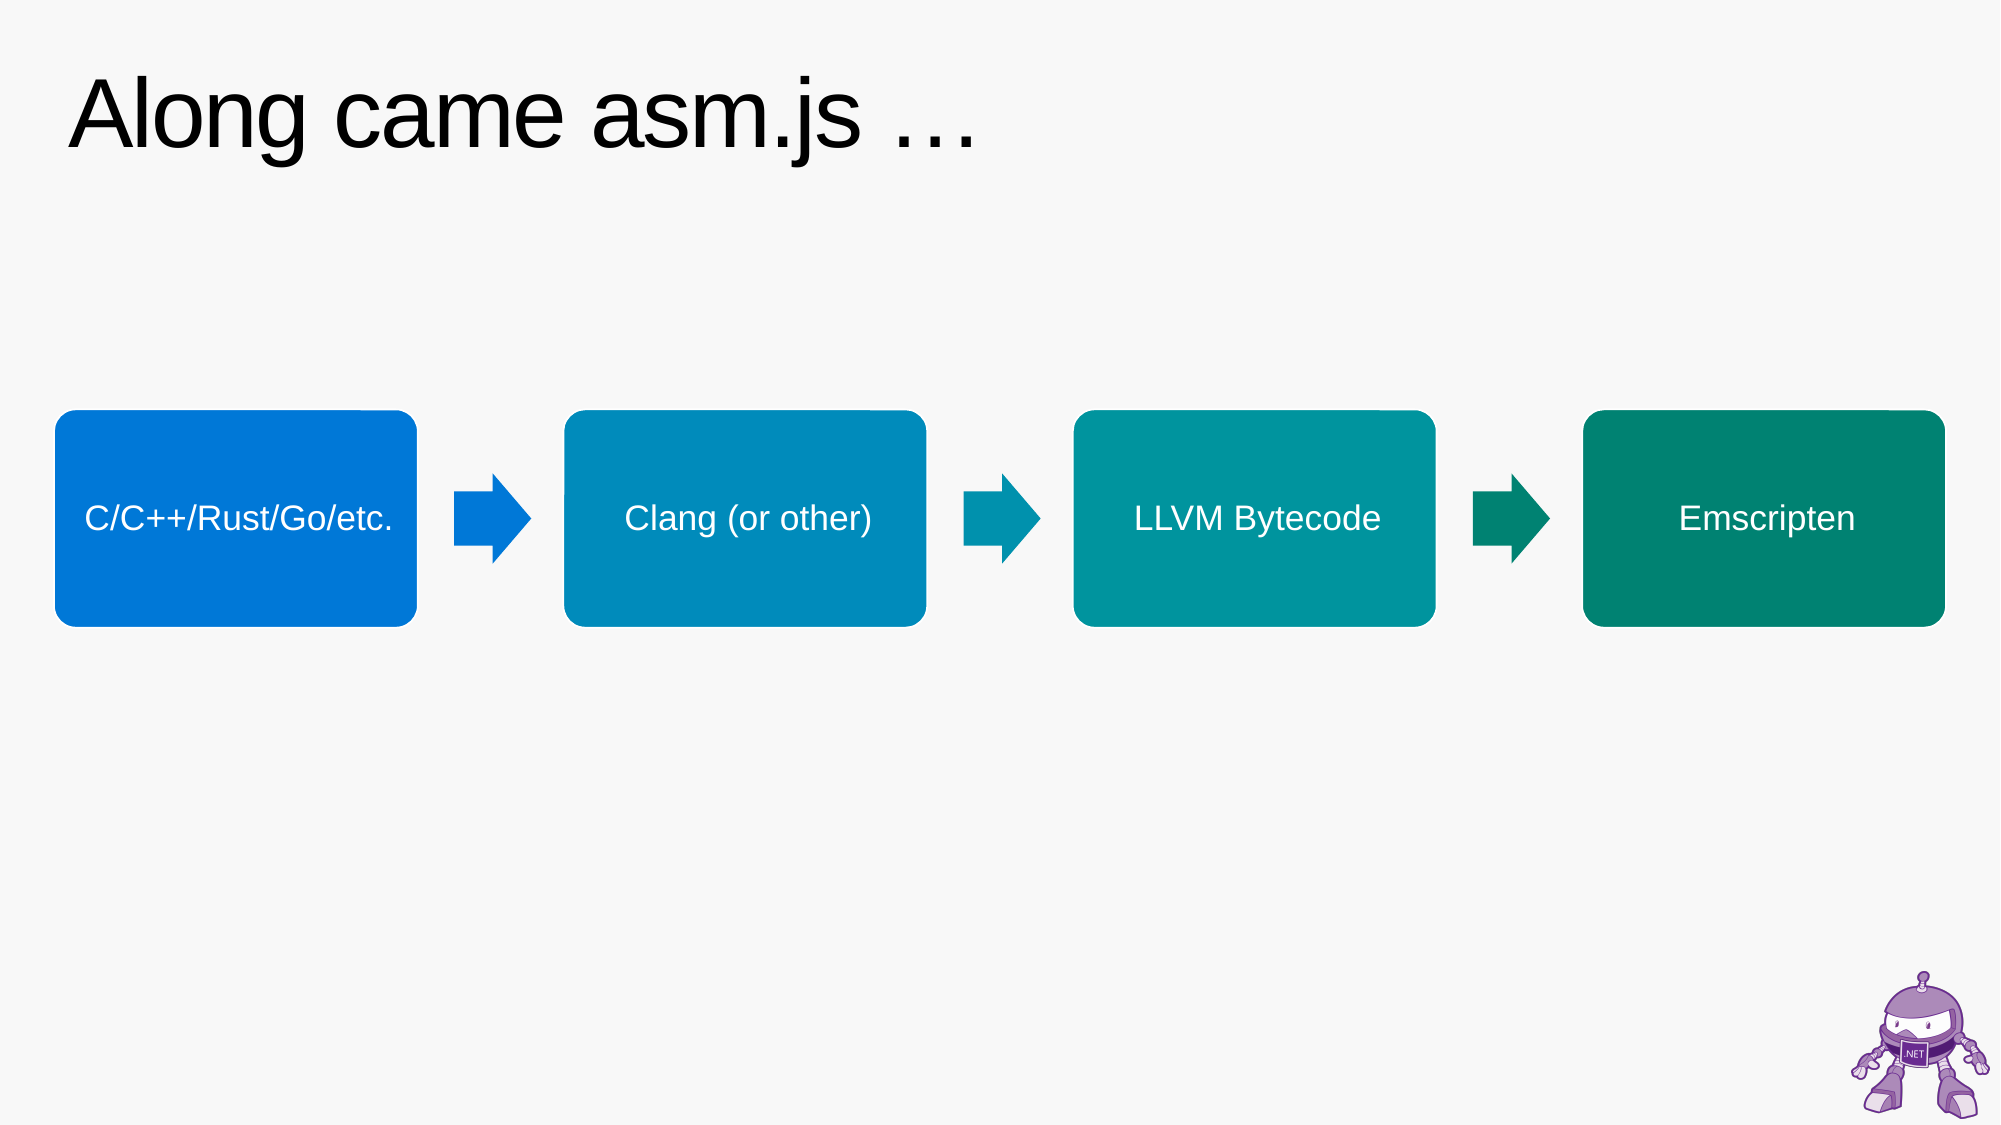

C/C++/Rust/Go/etc.

Clang (or other)

LLVM Bytecode

Emscripten
# Along came asm.js …